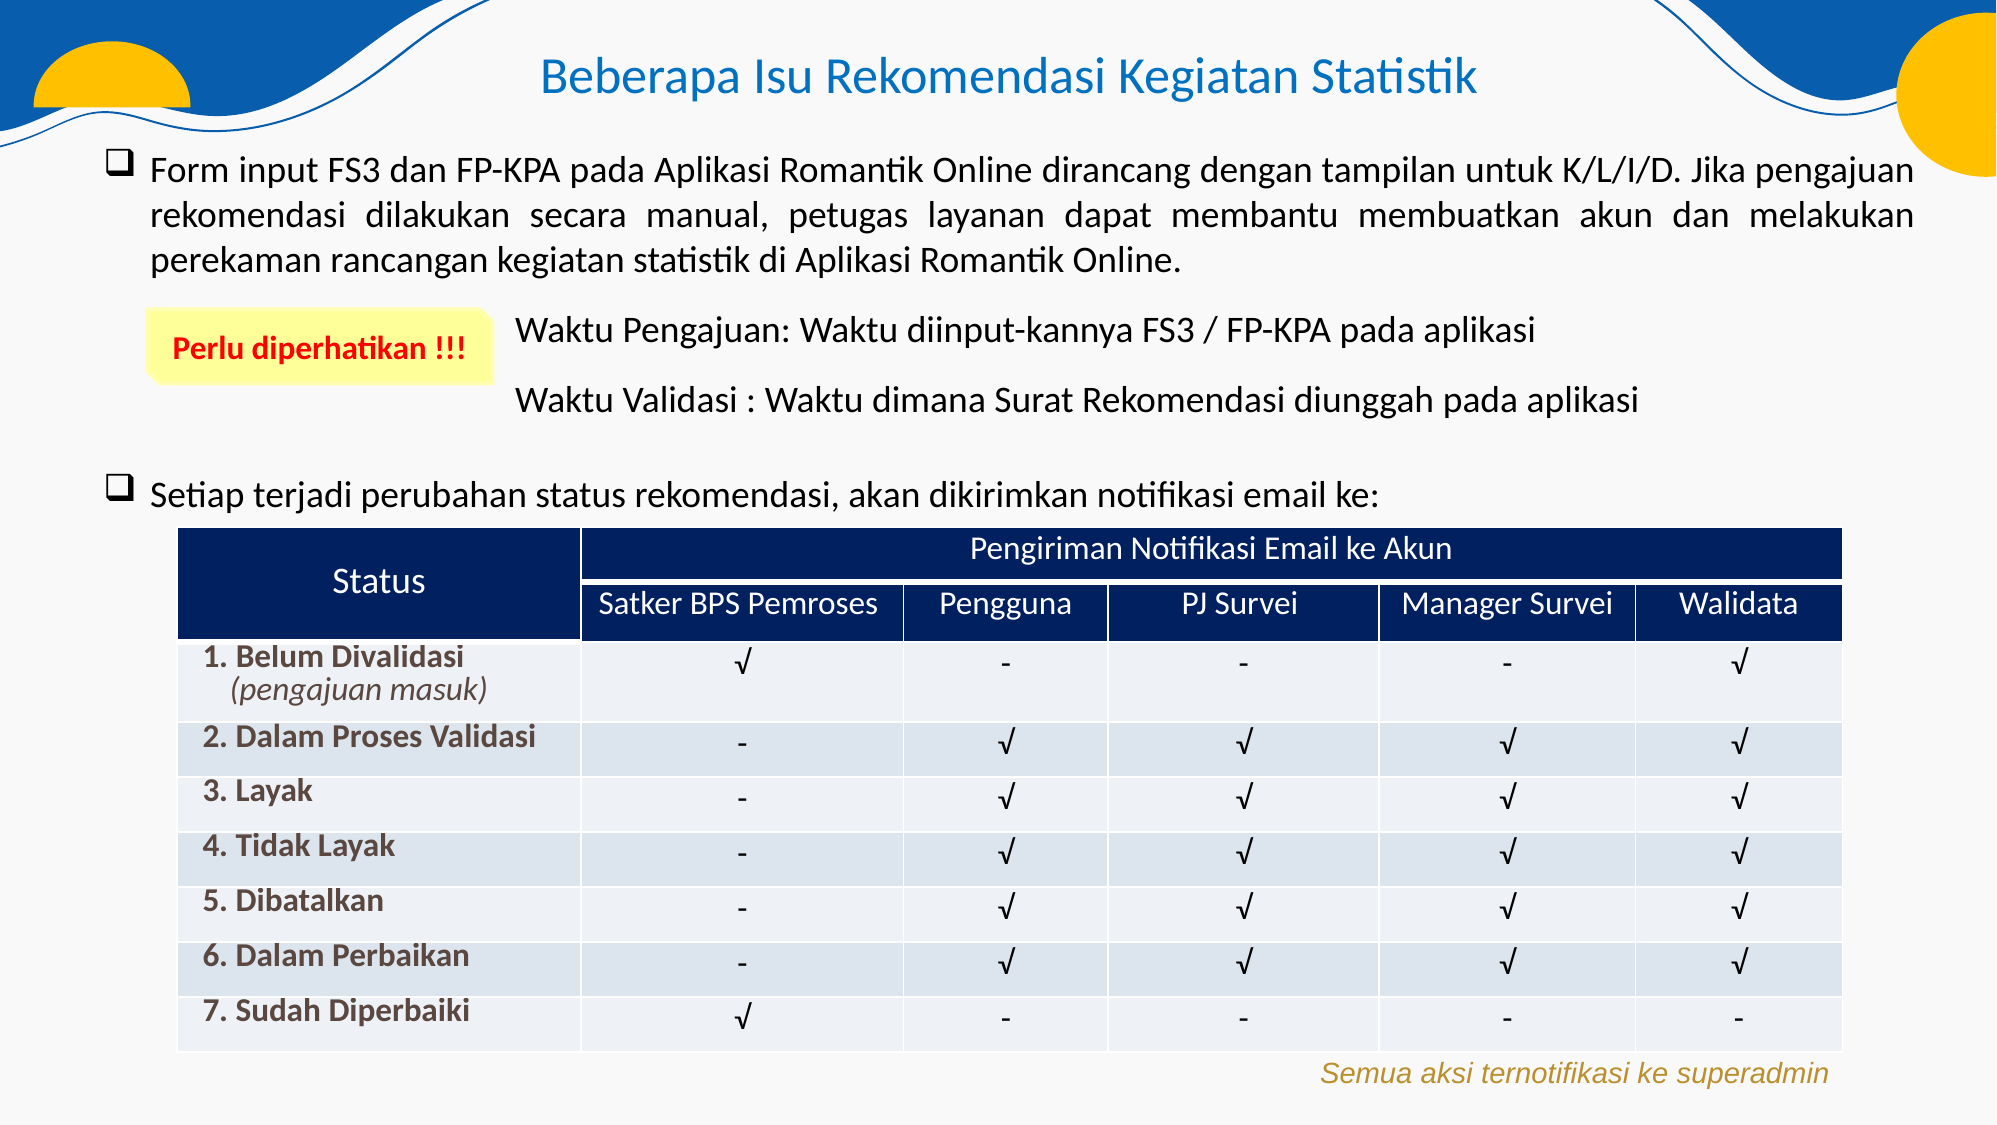

Beberapa Isu Rekomendasi Kegiatan Statistik
Form input FS3 dan FP-KPA pada Aplikasi Romantik Online dirancang dengan tampilan untuk K/L/I/D. Jika pengajuan rekomendasi dilakukan secara manual, petugas layanan dapat membantu membuatkan akun dan melakukan perekaman rancangan kegiatan statistik di Aplikasi Romantik Online.
Waktu Pengajuan: Waktu diinput-kannya FS3 / FP-KPA pada aplikasi
Waktu Validasi : Waktu dimana Surat Rekomendasi diunggah pada aplikasi
Setiap terjadi perubahan status rekomendasi, akan dikirimkan notifikasi email ke:

Perlu diperhatikan !!!
| Status | Pengiriman Notifikasi Email ke Akun |  |  |  |  |
| --- | --- | --- | --- | --- | --- |
|  | Satker BPS Pemroses | Pengguna | PJ Survei | Manager Survei | Walidata |
| 1. Belum Divalidasi (pengajuan masuk) | √ | - | - | - | √ |
| 2. Dalam Proses Validasi | - | √ | √ | √ | √ |
| 3. Layak | - | √ | √ | √ | √ |
| 4. Tidak Layak | - | √ | √ | √ | √ |
| 5. Dibatalkan | - | √ | √ | √ | √ |
| 6. Dalam Perbaikan | - | √ | √ | √ | √ |
| 7. Sudah Diperbaiki | √ | - | - | - | - |
Semua aksi ternotifikasi ke superadmin